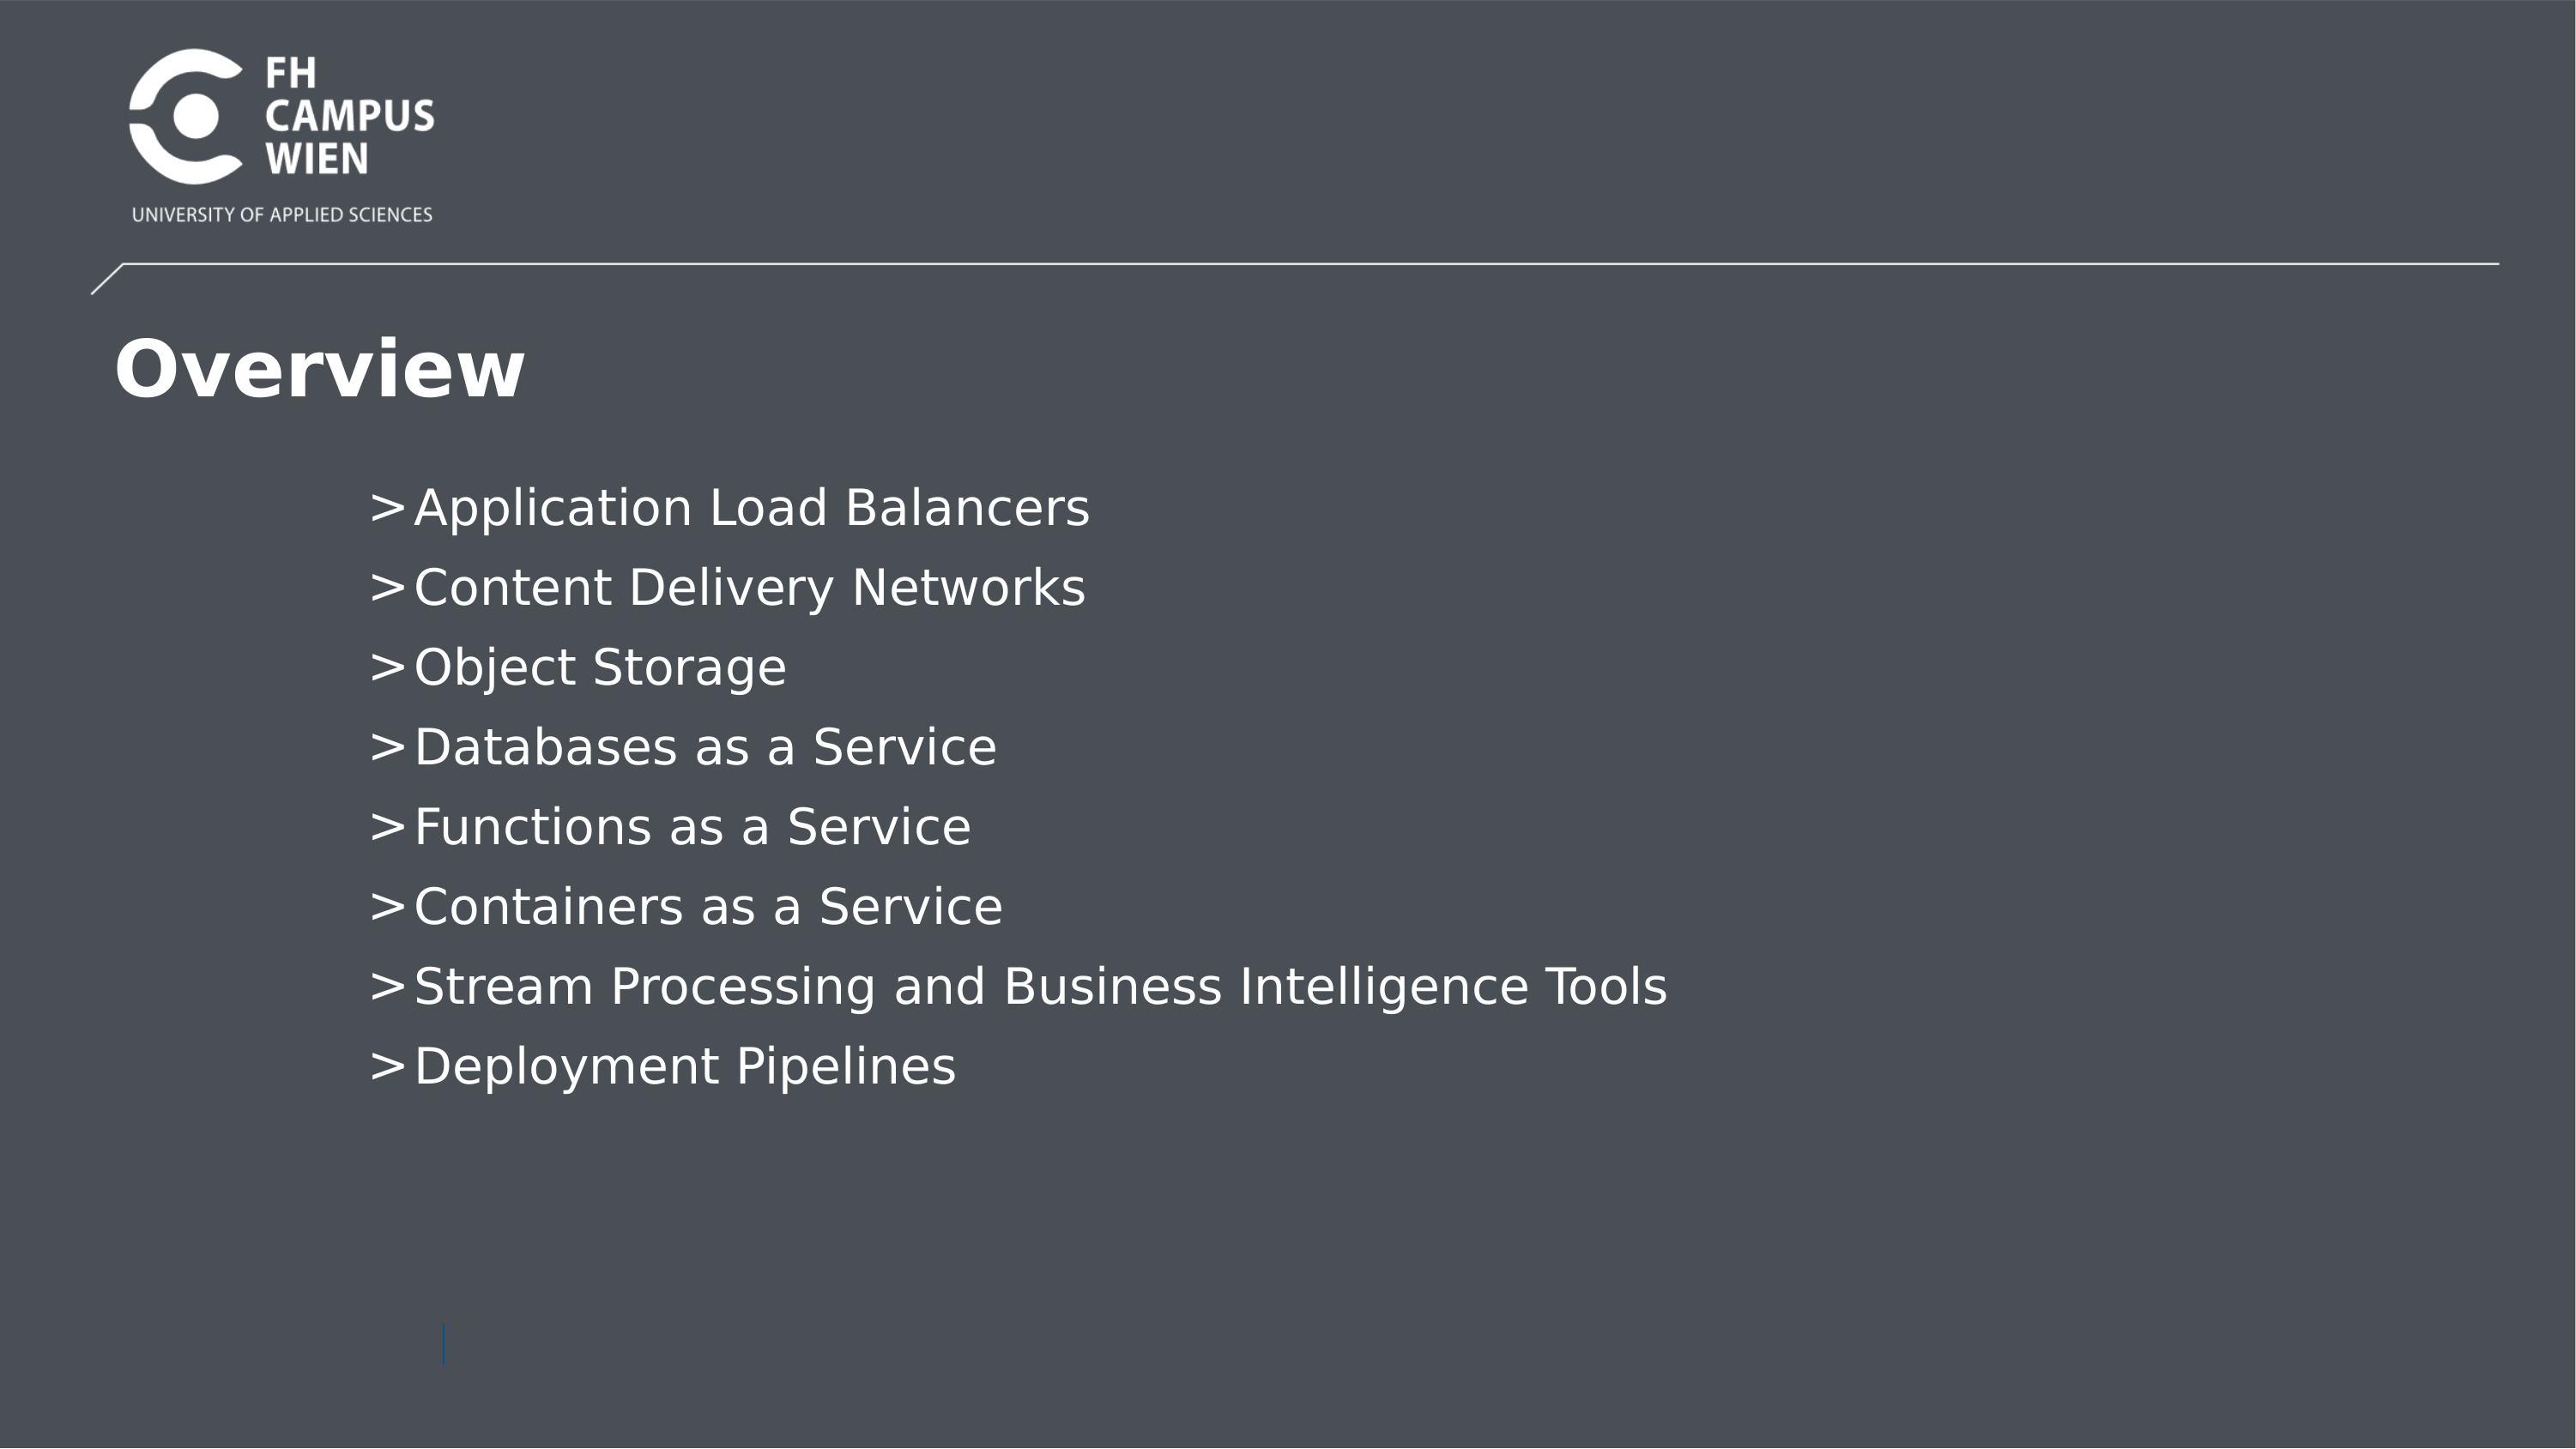

# Overview
Application Load Balancers
Content Delivery Networks
Object Storage
Databases as a Service
Functions as a Service
Containers as a Service
Stream Processing and Business Intelligence Tools
Deployment Pipelines